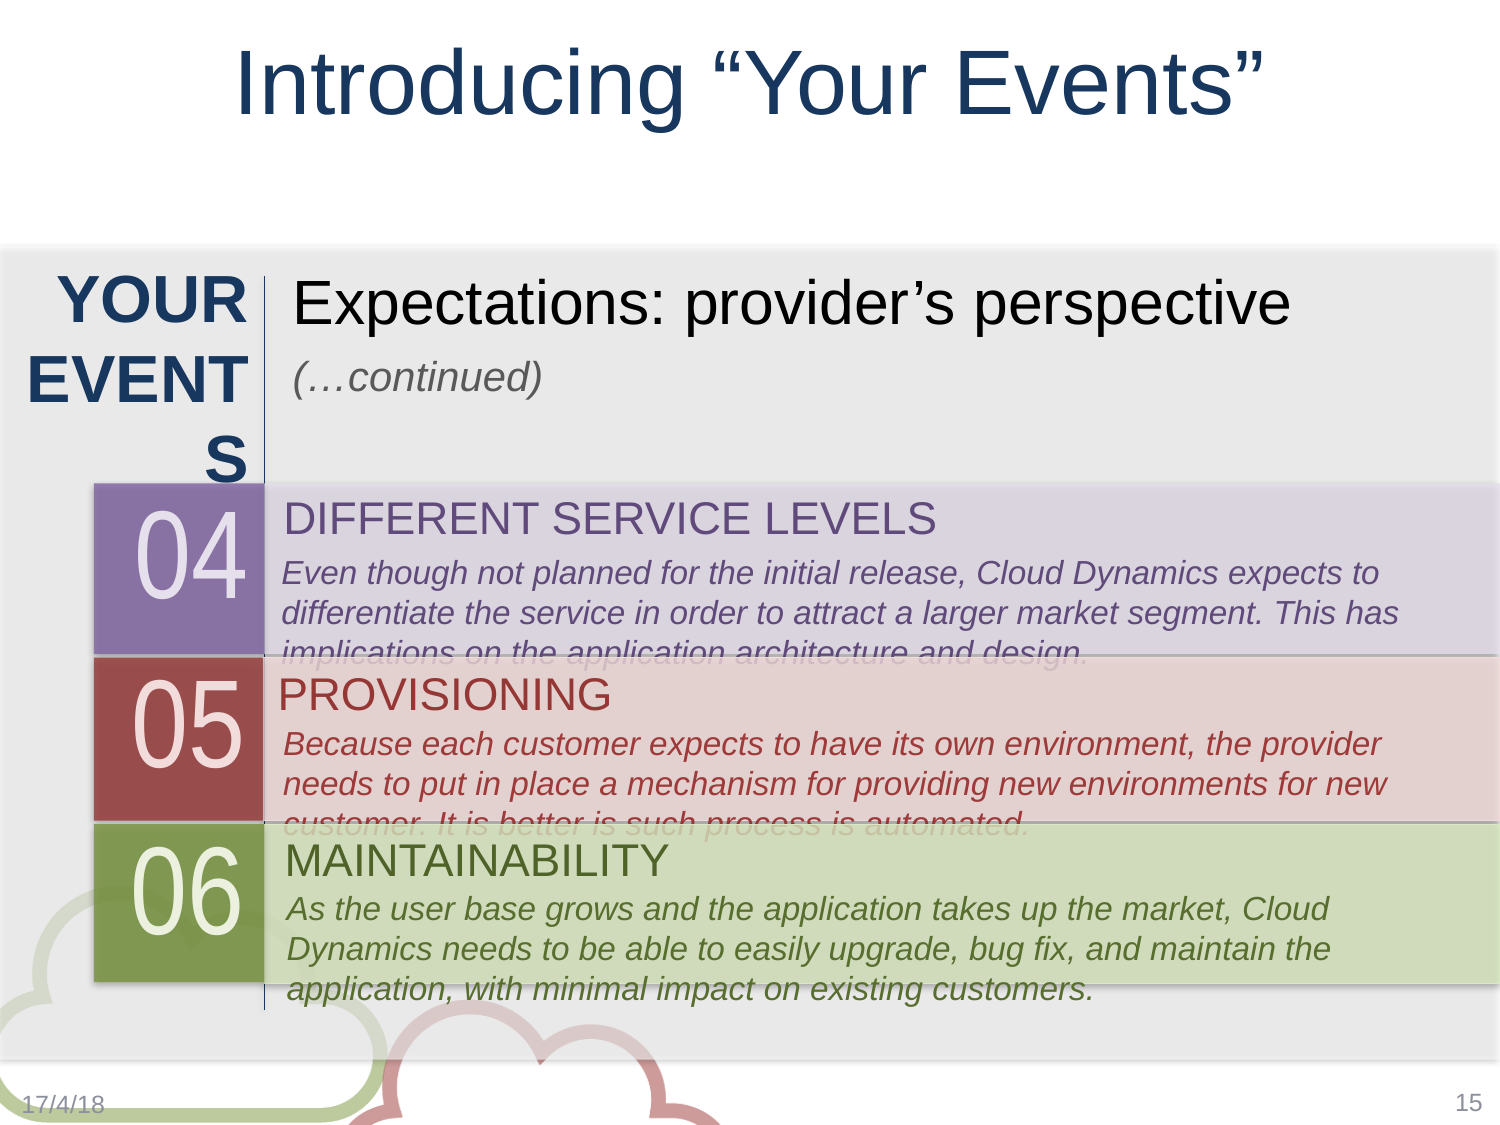

# Introducing “Your Events”

YOUR EVENTS
Expectations: provider’s perspective
(…continued)
04

DIFFERENT SERVICE LEVELS
Even though not planned for the initial release, Cloud Dynamics expects to differentiate the service in order to attract a larger market segment. This has implications on the application architecture and design.
05

PROVISIONING
Because each customer expects to have its own environment, the provider needs to put in place a mechanism for providing new environments for new customer. It is better is such process is automated.
06

MAINTAINABILITY
As the user base grows and the application takes up the market, Cloud Dynamics needs to be able to easily upgrade, bug fix, and maintain the application, with minimal impact on existing customers.
15
17/4/18